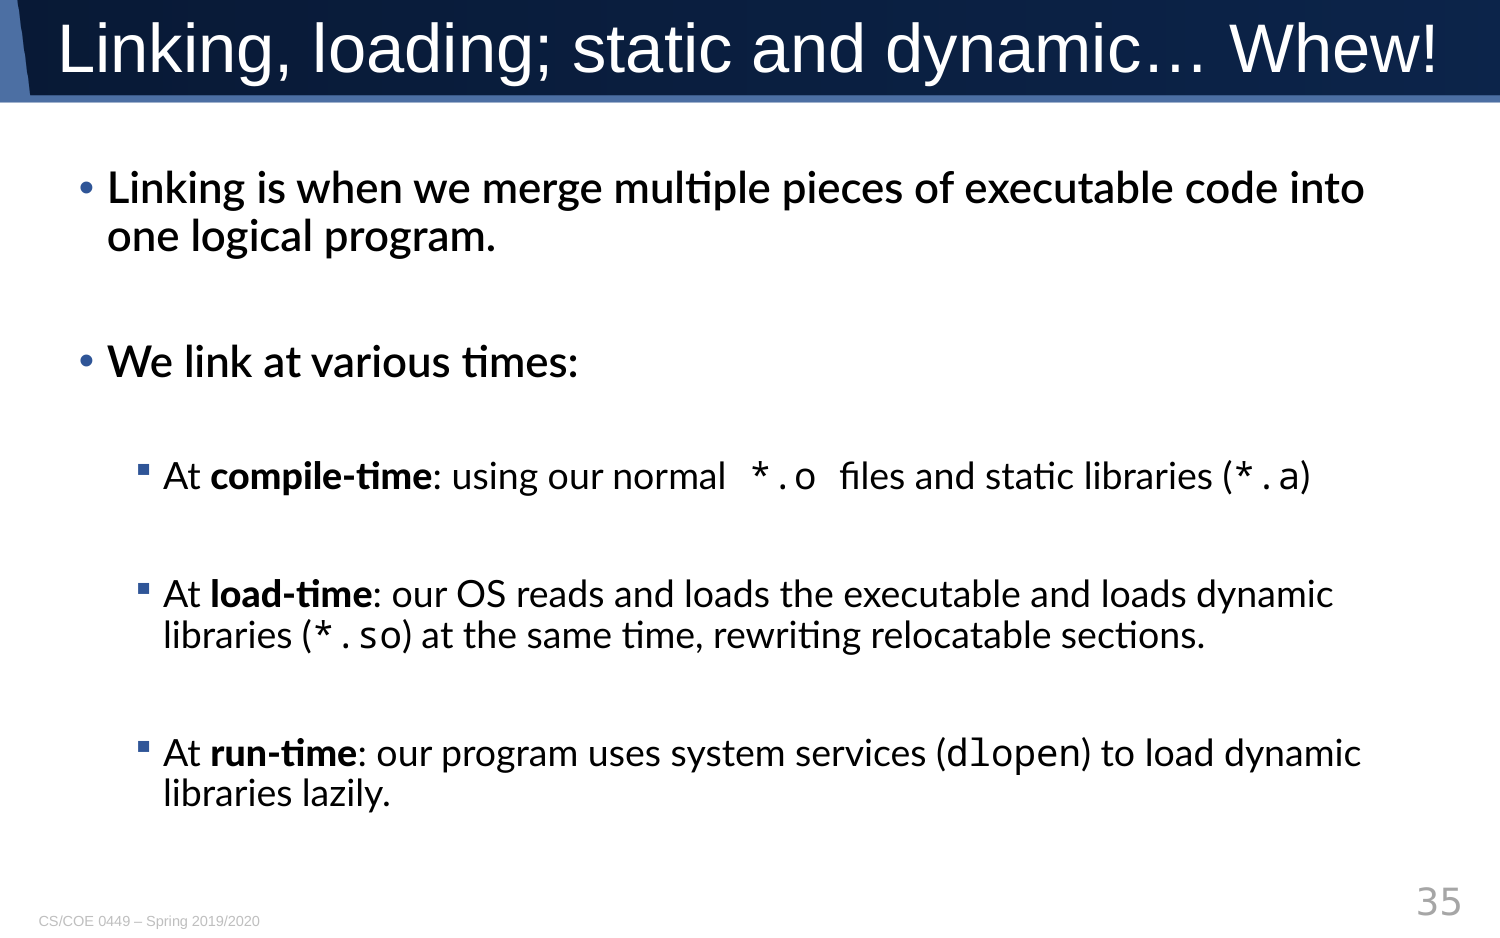

# Linking, loading; static and dynamic… Whew!
Linking is when we merge multiple pieces of executable code into one logical program.

We link at various times:

At compile-time: using our normal *.o files and static libraries (*.a)

At load-time: our OS reads and loads the executable and loads dynamic libraries (*.so) at the same time, rewriting relocatable sections.

At run-time: our program uses system services (dlopen) to load dynamic libraries lazily.
35
CS/COE 0449 – Spring 2019/2020